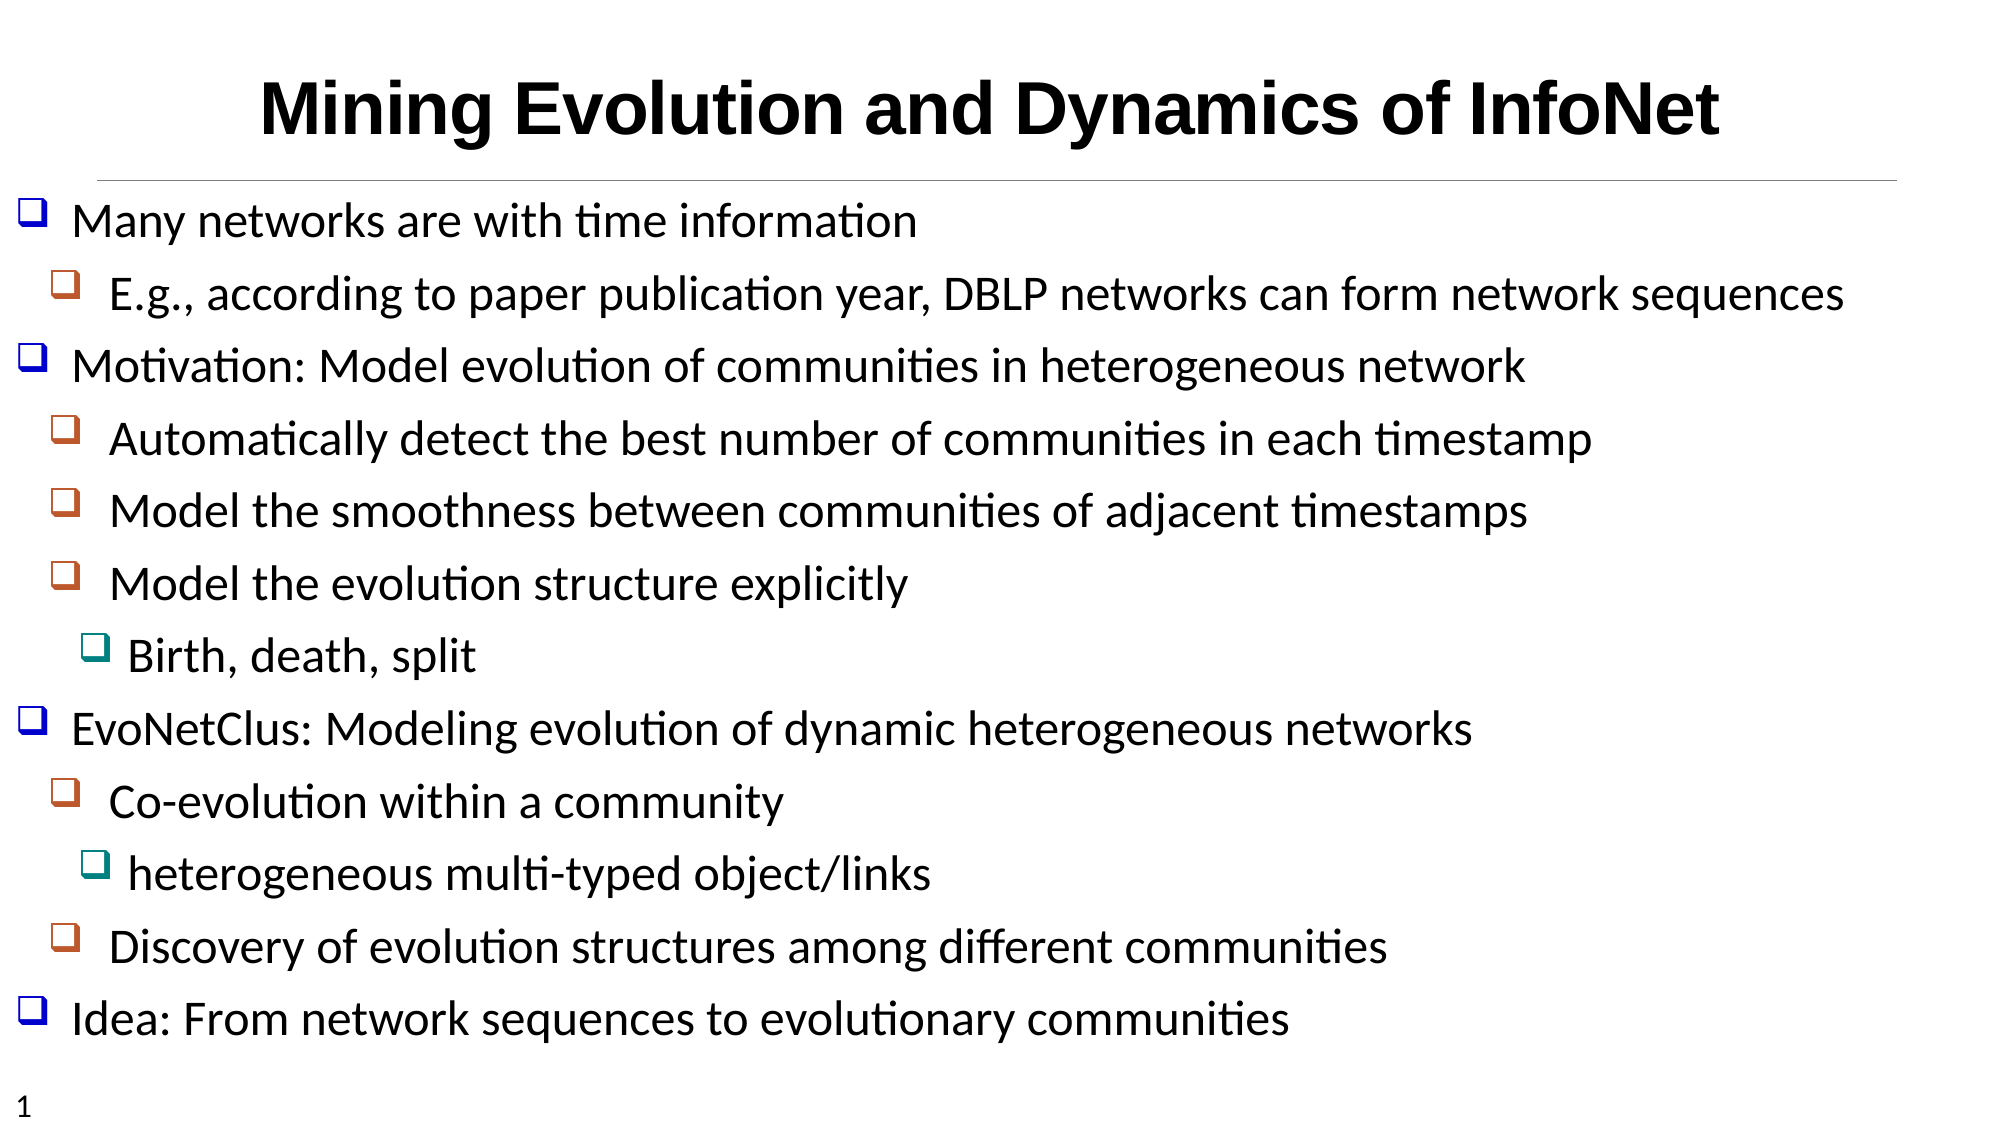

Mining Evolution and Dynamics of InfoNet
Many networks are with time information
E.g., according to paper publication year, DBLP networks can form network sequences
Motivation: Model evolution of communities in heterogeneous network
Automatically detect the best number of communities in each timestamp
Model the smoothness between communities of adjacent timestamps
Model the evolution structure explicitly
Birth, death, split
EvoNetClus: Modeling evolution of dynamic heterogeneous networks
Co-evolution within a community
heterogeneous multi-typed object/links
Discovery of evolution structures among different communities
Idea: From network sequences to evolutionary communities